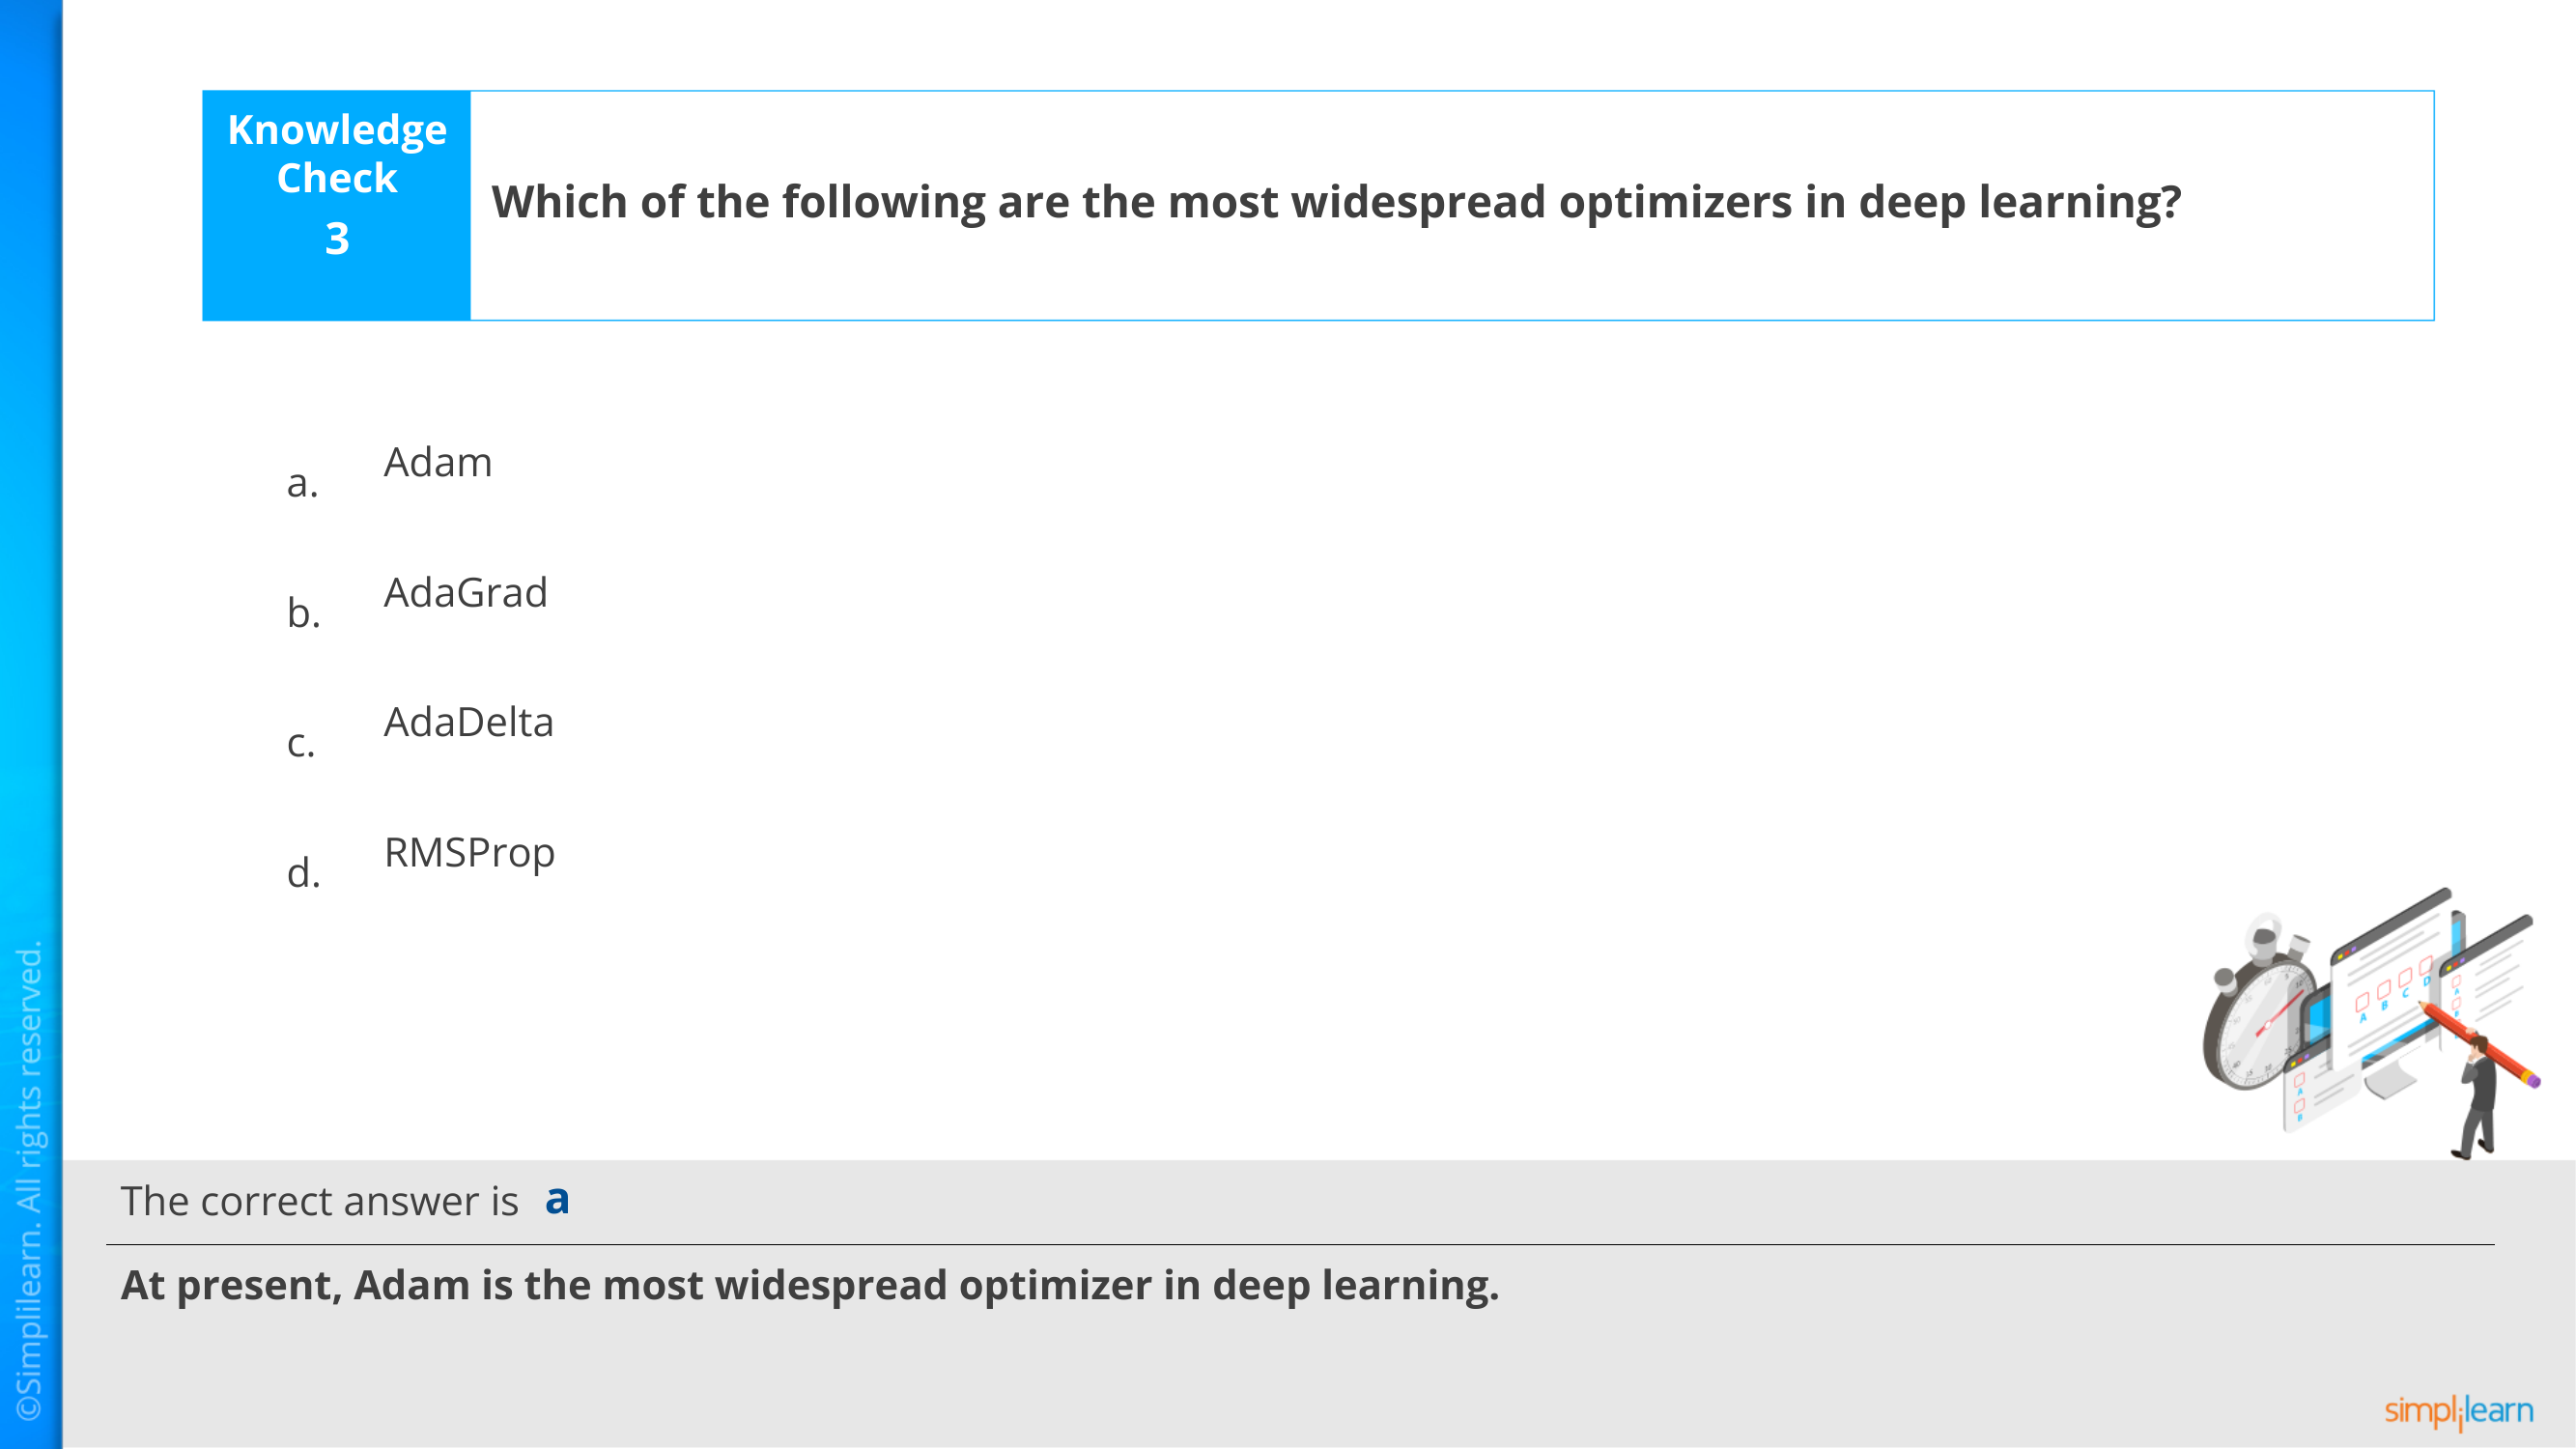

Which of the following are the most widespread optimizers in deep learning?
3
Adam
AdaGrad
AdaDelta
RMSProp
a
At present, Adam is the most widespread optimizer in deep learning.